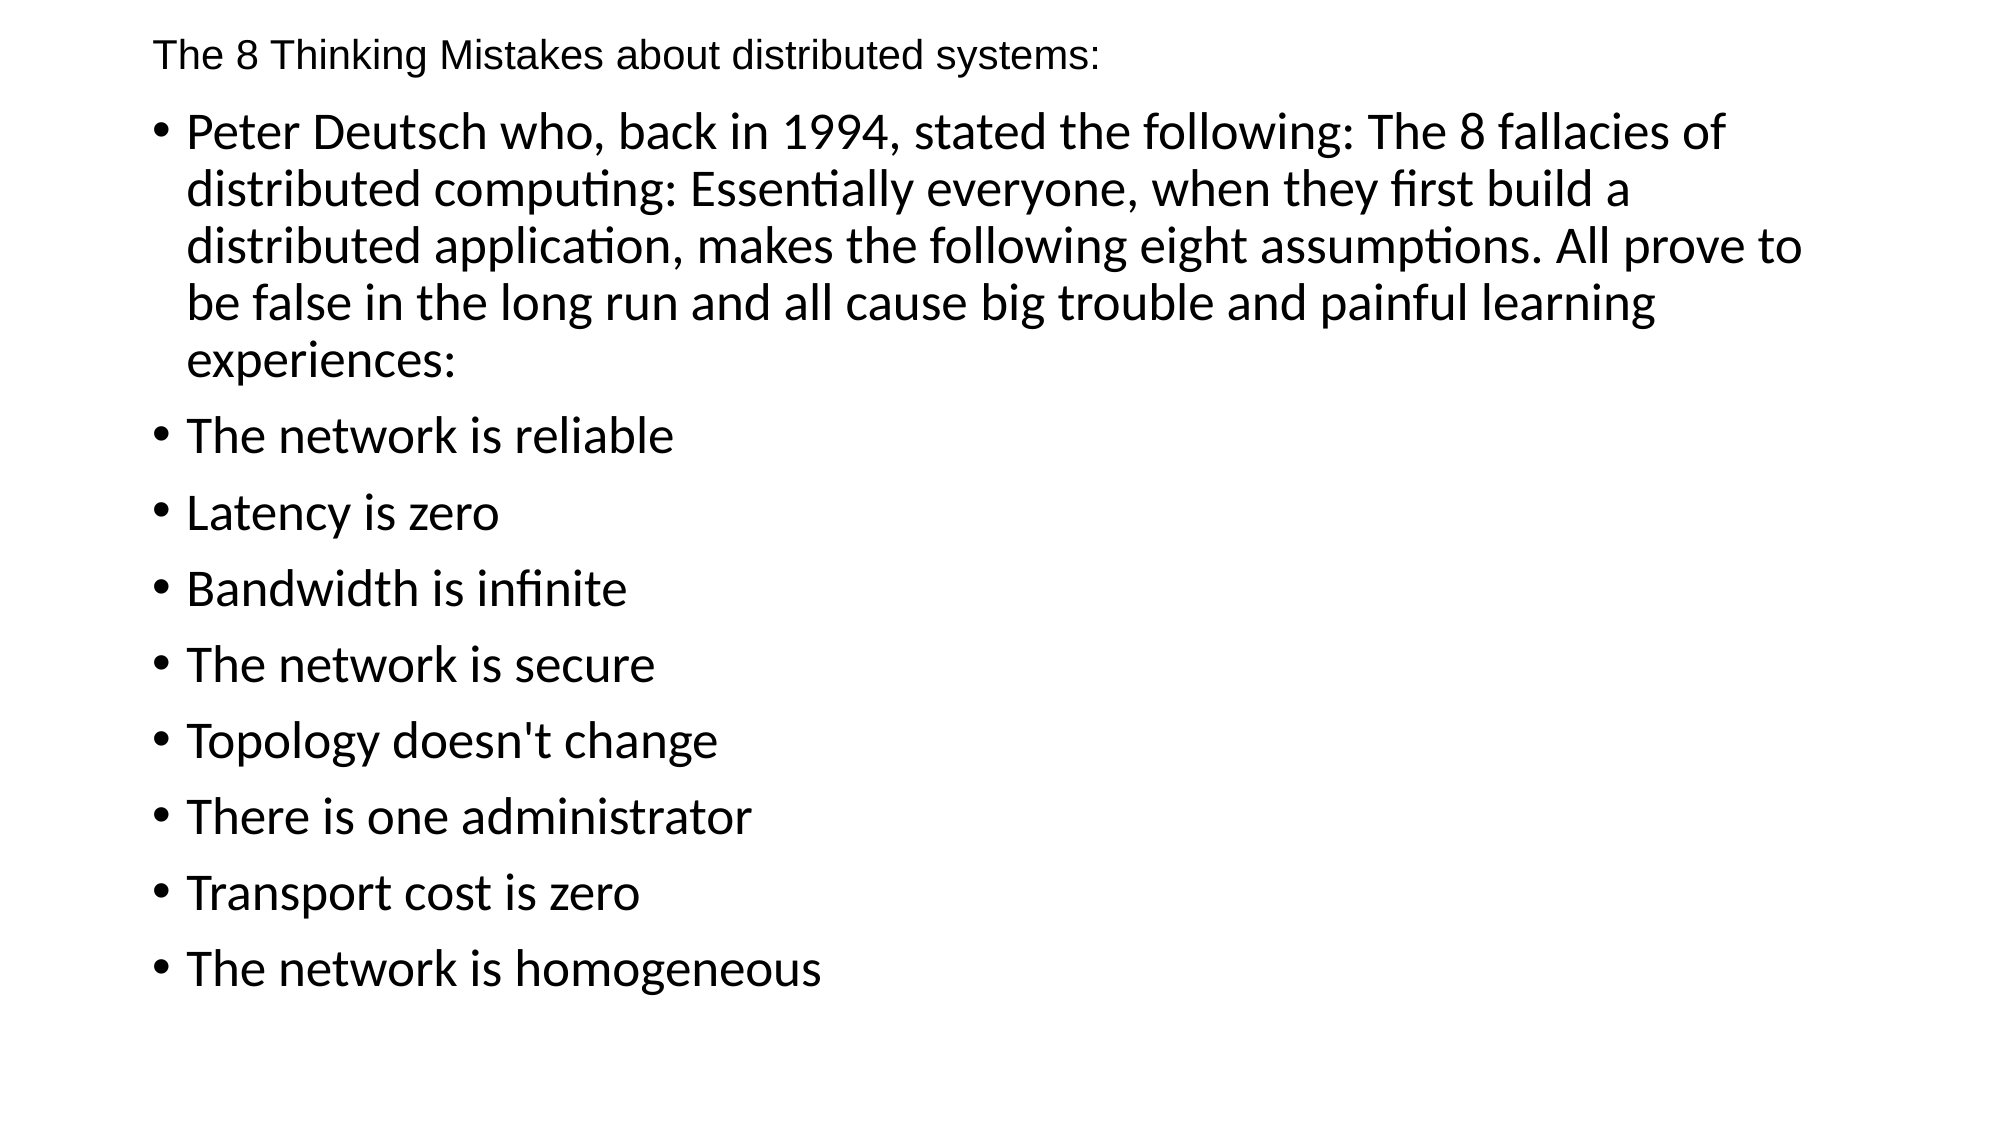

# The 8 Thinking Mistakes about distributed systems:
Peter Deutsch who, back in 1994, stated the following: The 8 fallacies of distributed computing: Essentially everyone, when they first build a distributed application, makes the following eight assumptions. All prove to be false in the long run and all cause big trouble and painful learning experiences:
The network is reliable
Latency is zero
Bandwidth is infinite
The network is secure
Topology doesn't change
There is one administrator
Transport cost is zero
The network is homogeneous